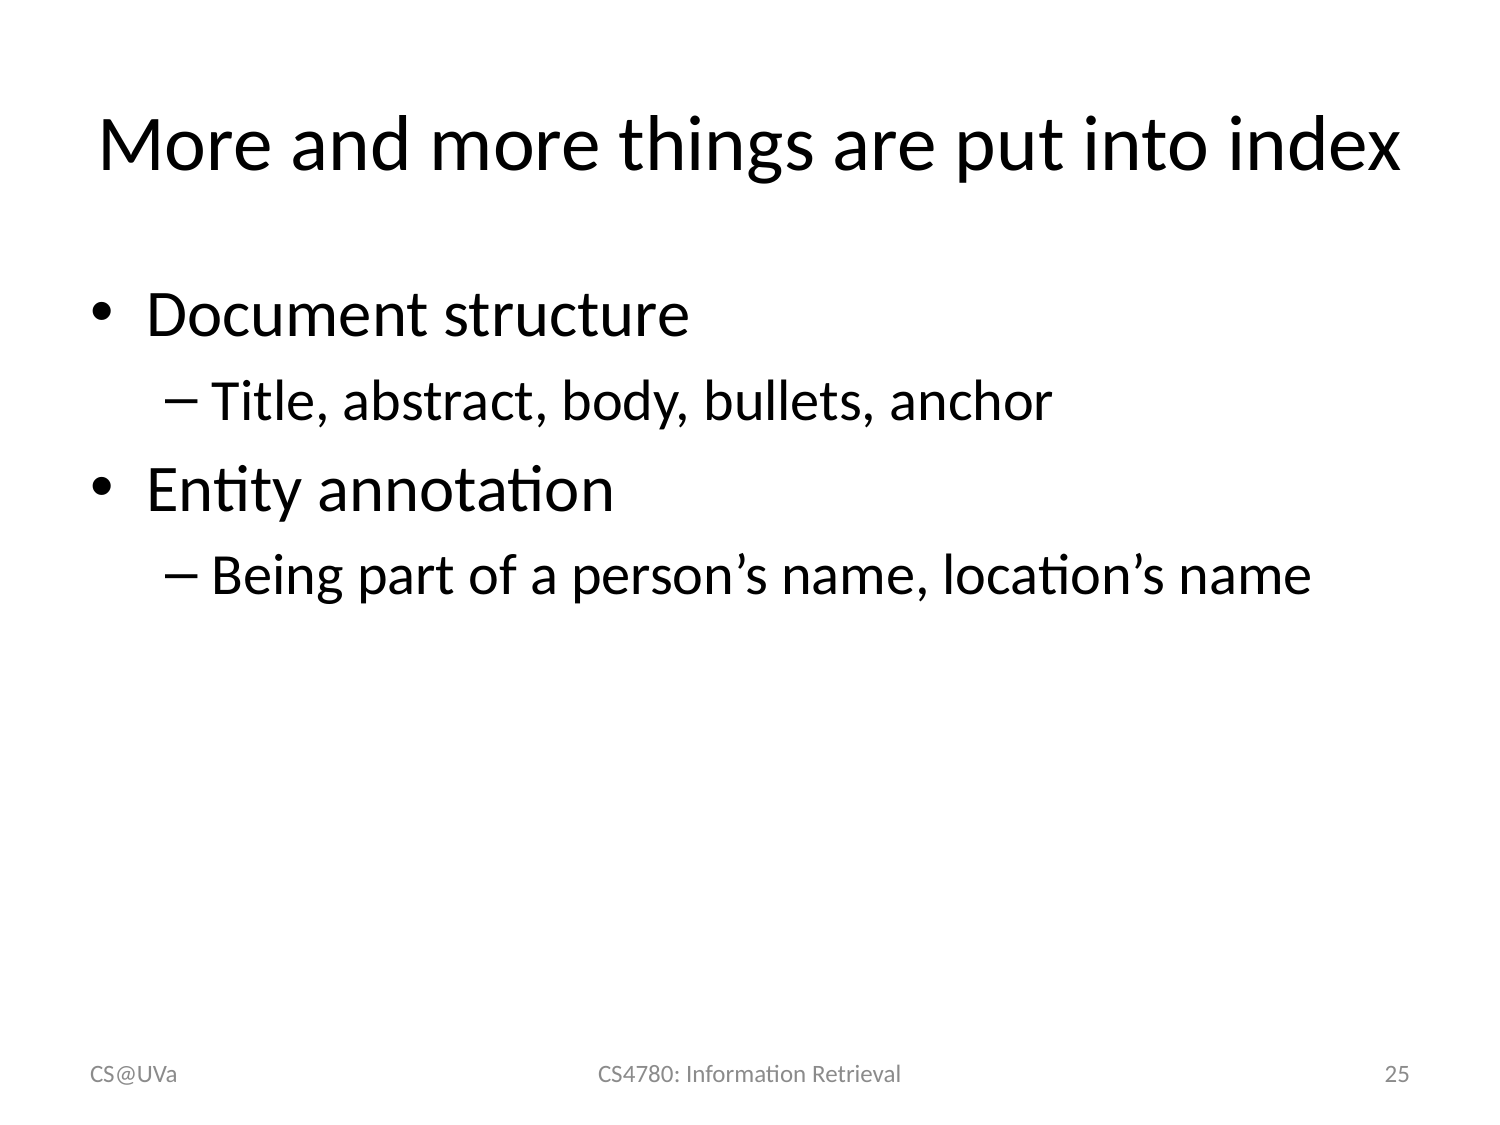

# More and more things are put into index
Document structure
Title, abstract, body, bullets, anchor
Entity annotation
Being part of a person’s name, location’s name
CS@UVa
CS4780: Information Retrieval
25